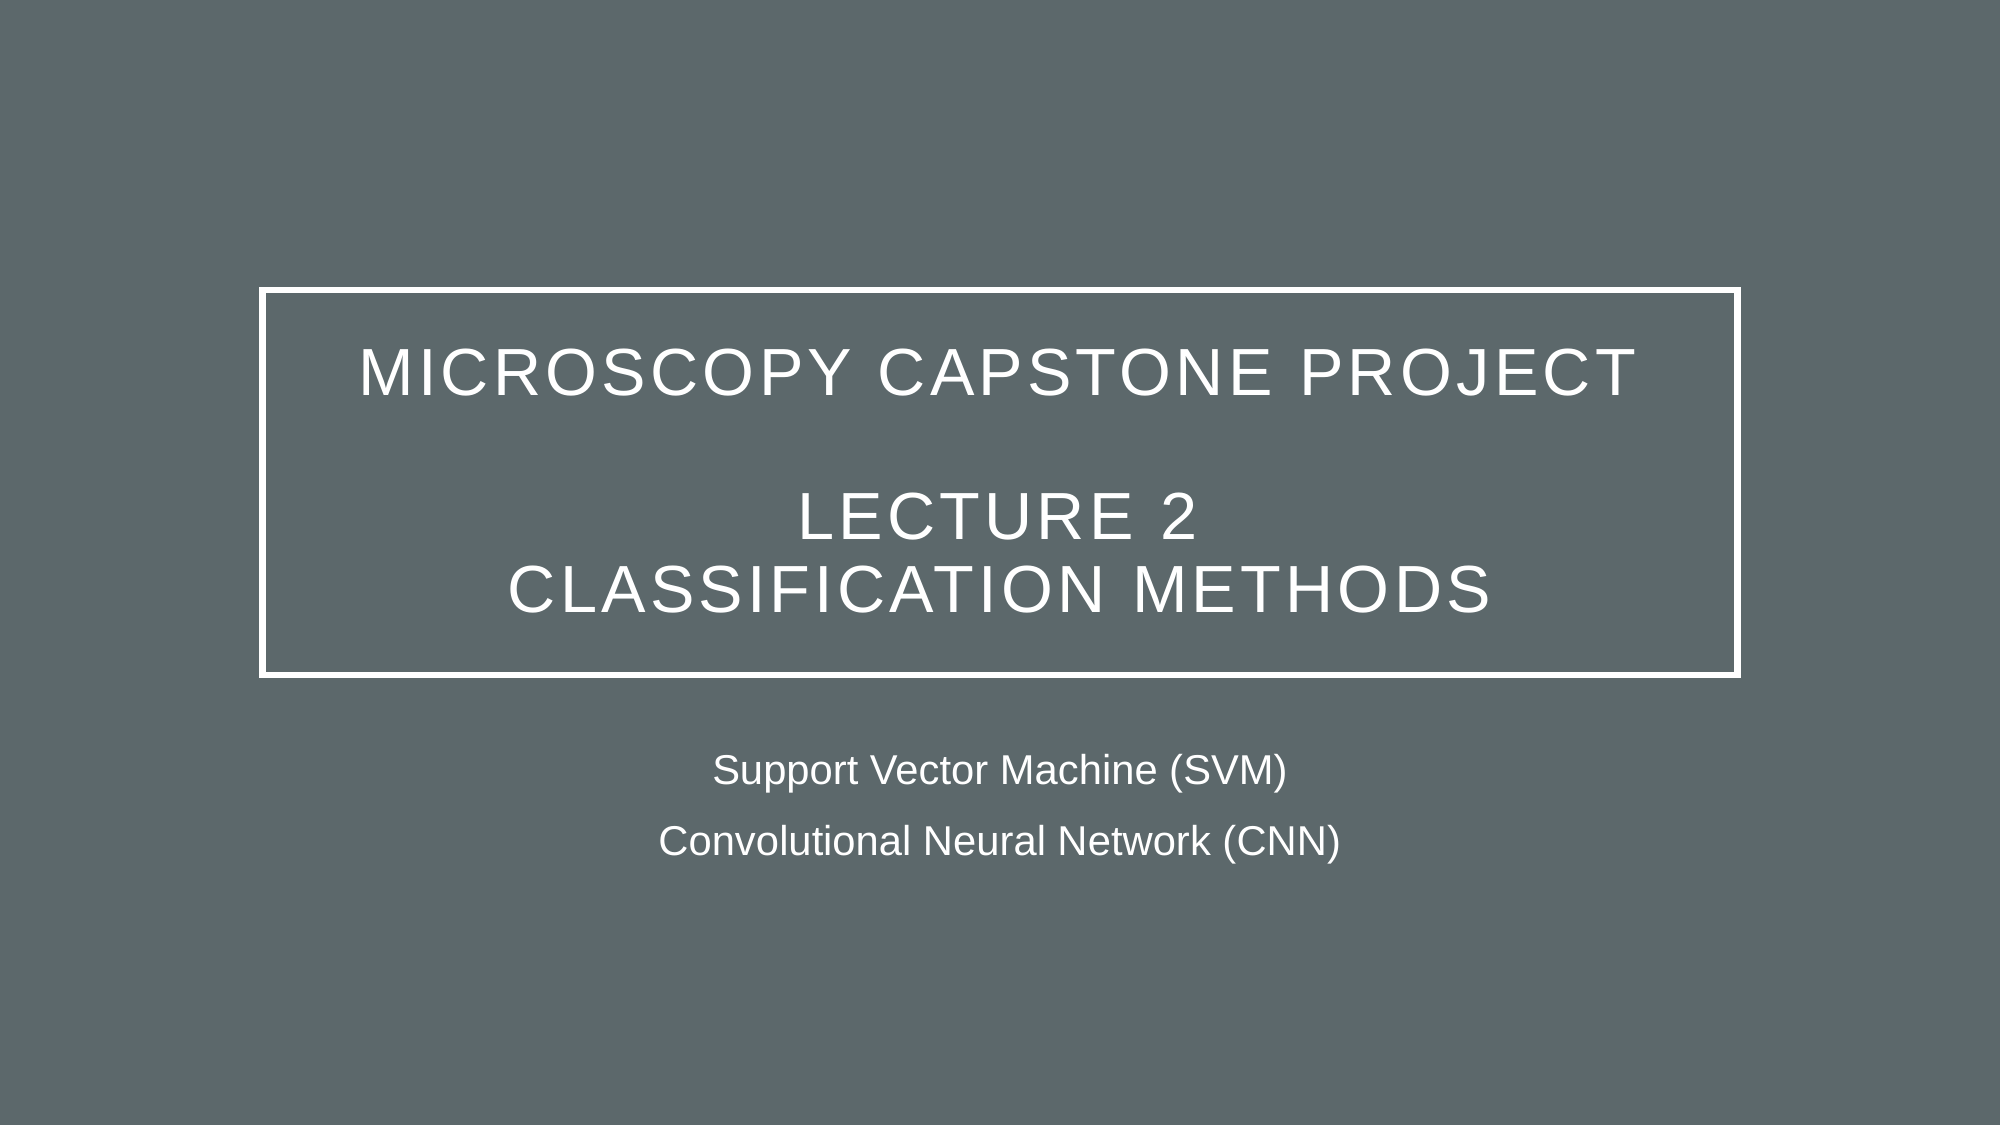

# Microscopy capstone project lecture 2 classification methods
Support Vector Machine (SVM)
Convolutional Neural Network (CNN)